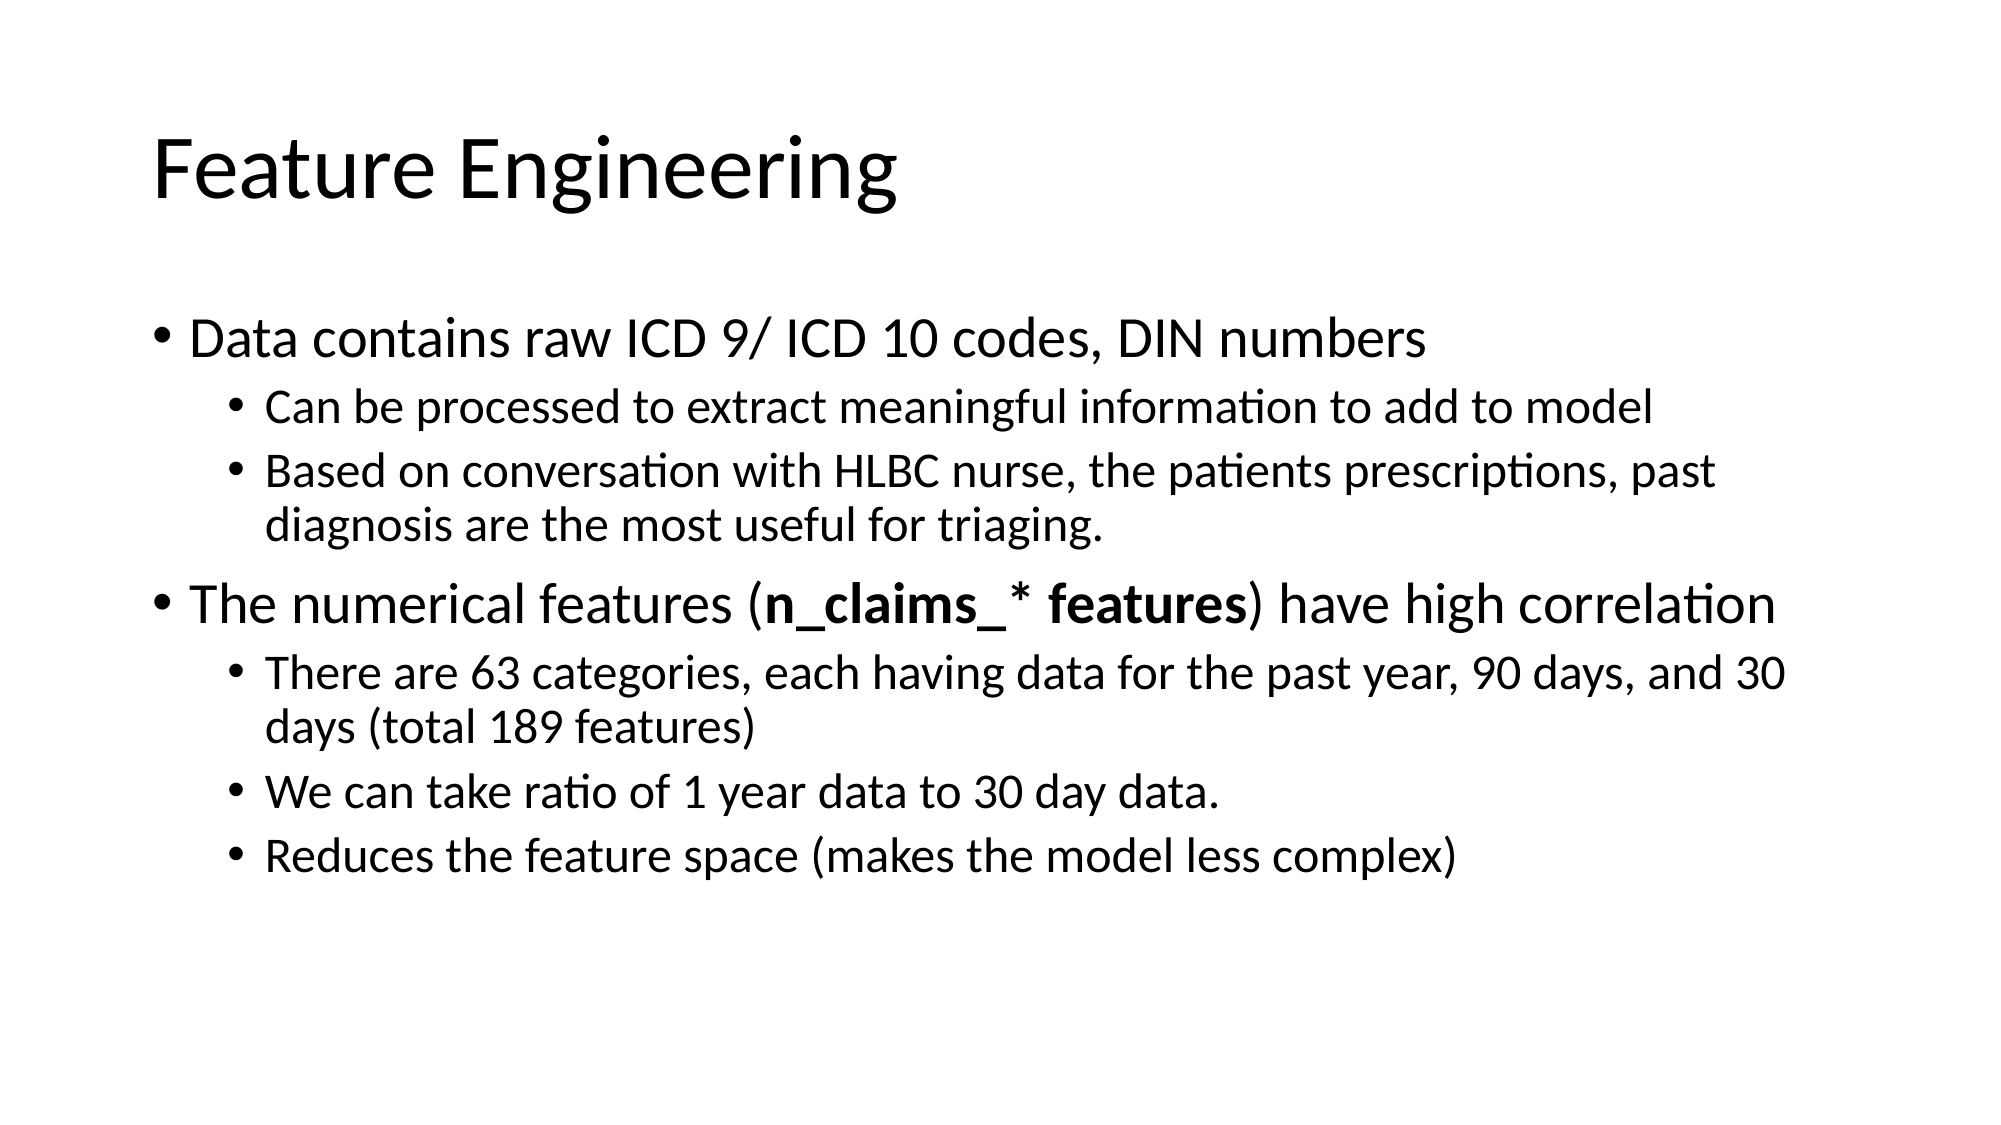

# Feature Engineering
Data contains raw ICD 9/ ICD 10 codes, DIN numbers
Can be processed to extract meaningful information to add to model
Based on conversation with HLBC nurse, the patients prescriptions, past diagnosis are the most useful for triaging.
The numerical features (n_claims_* features) have high correlation
There are 63 categories, each having data for the past year, 90 days, and 30 days (total 189 features)
We can take ratio of 1 year data to 30 day data.
Reduces the feature space (makes the model less complex)